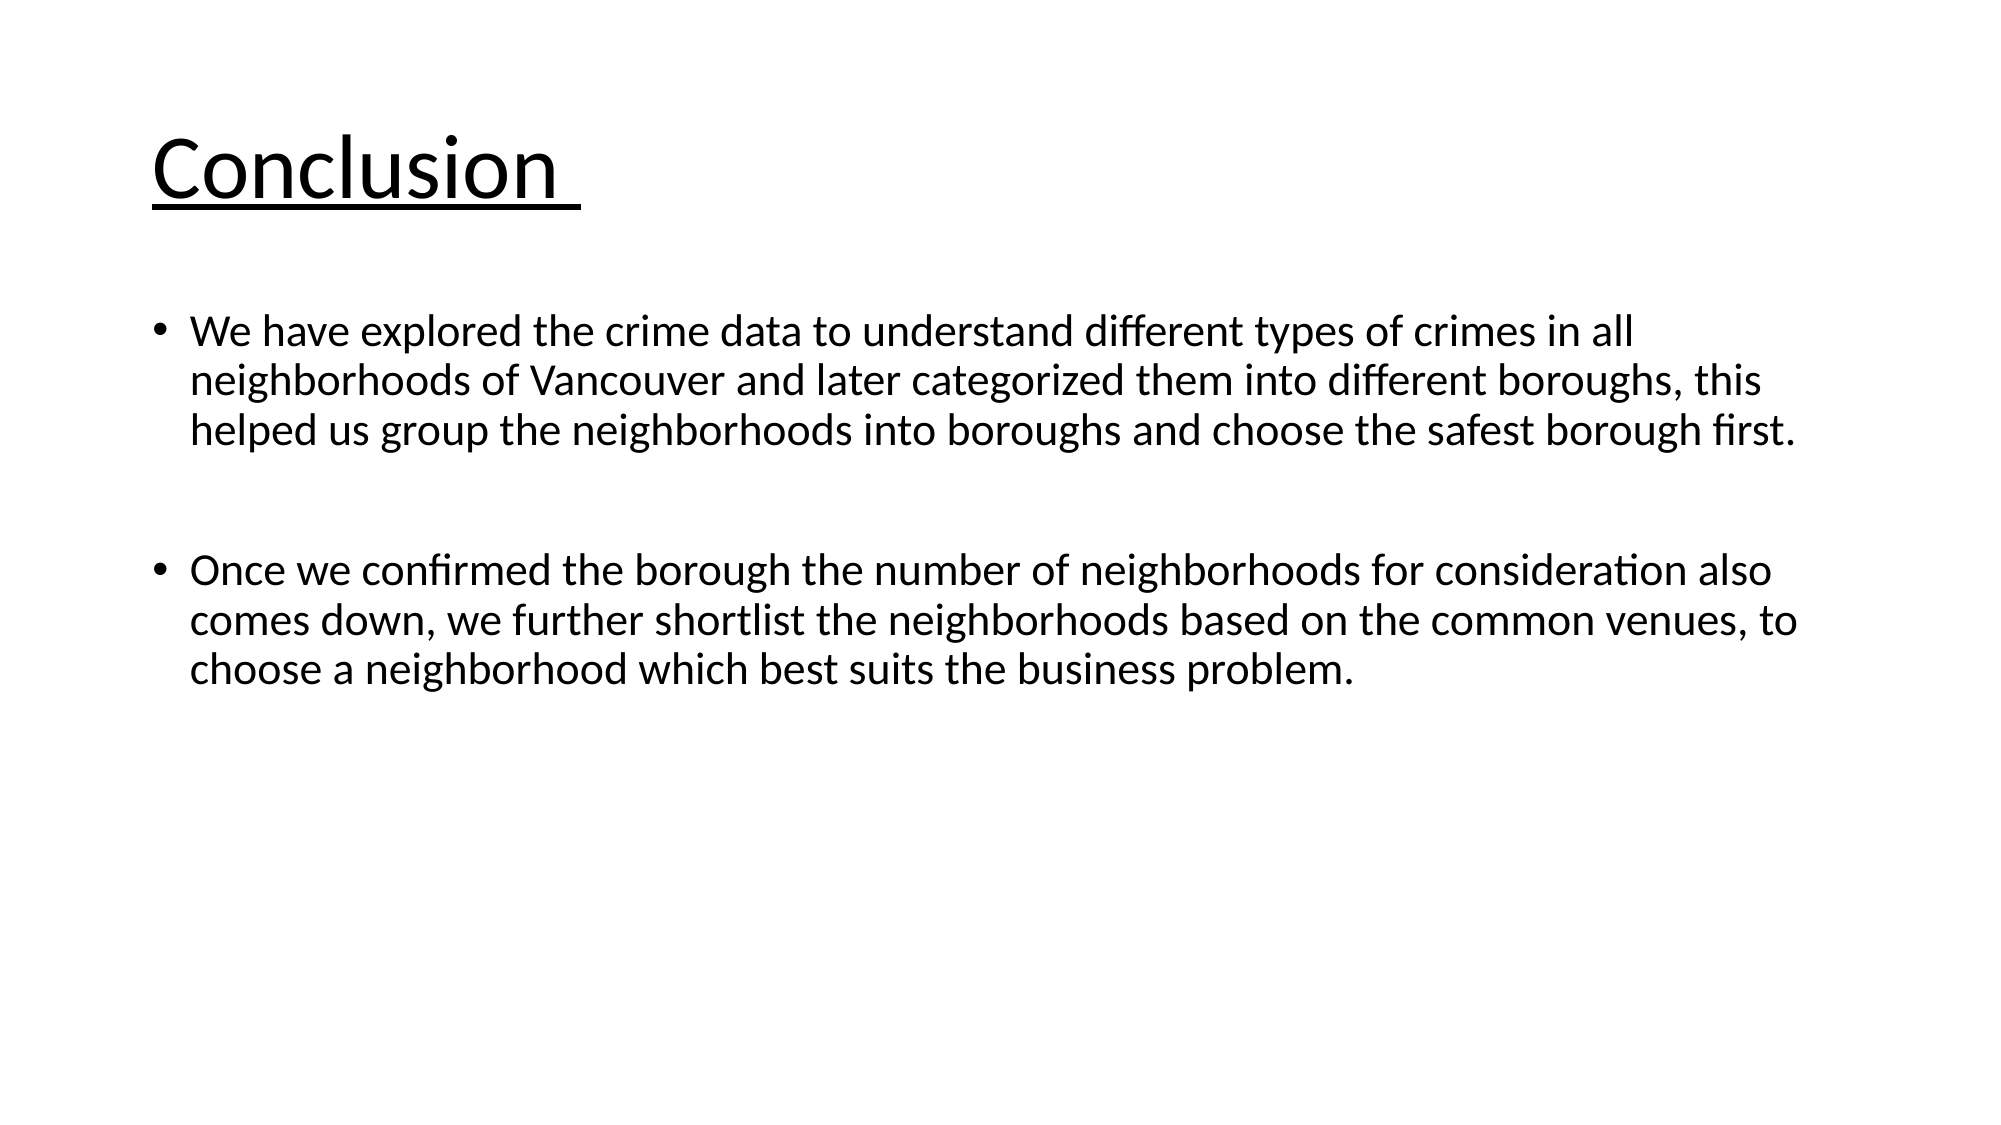

# Conclusion
We have explored the crime data to understand different types of crimes in all neighborhoods of Vancouver and later categorized them into different boroughs, this helped us group the neighborhoods into boroughs and choose the safest borough first.

Once we confirmed the borough the number of neighborhoods for consideration also comes down, we further shortlist the neighborhoods based on the common venues, to choose a neighborhood which best suits the business problem.